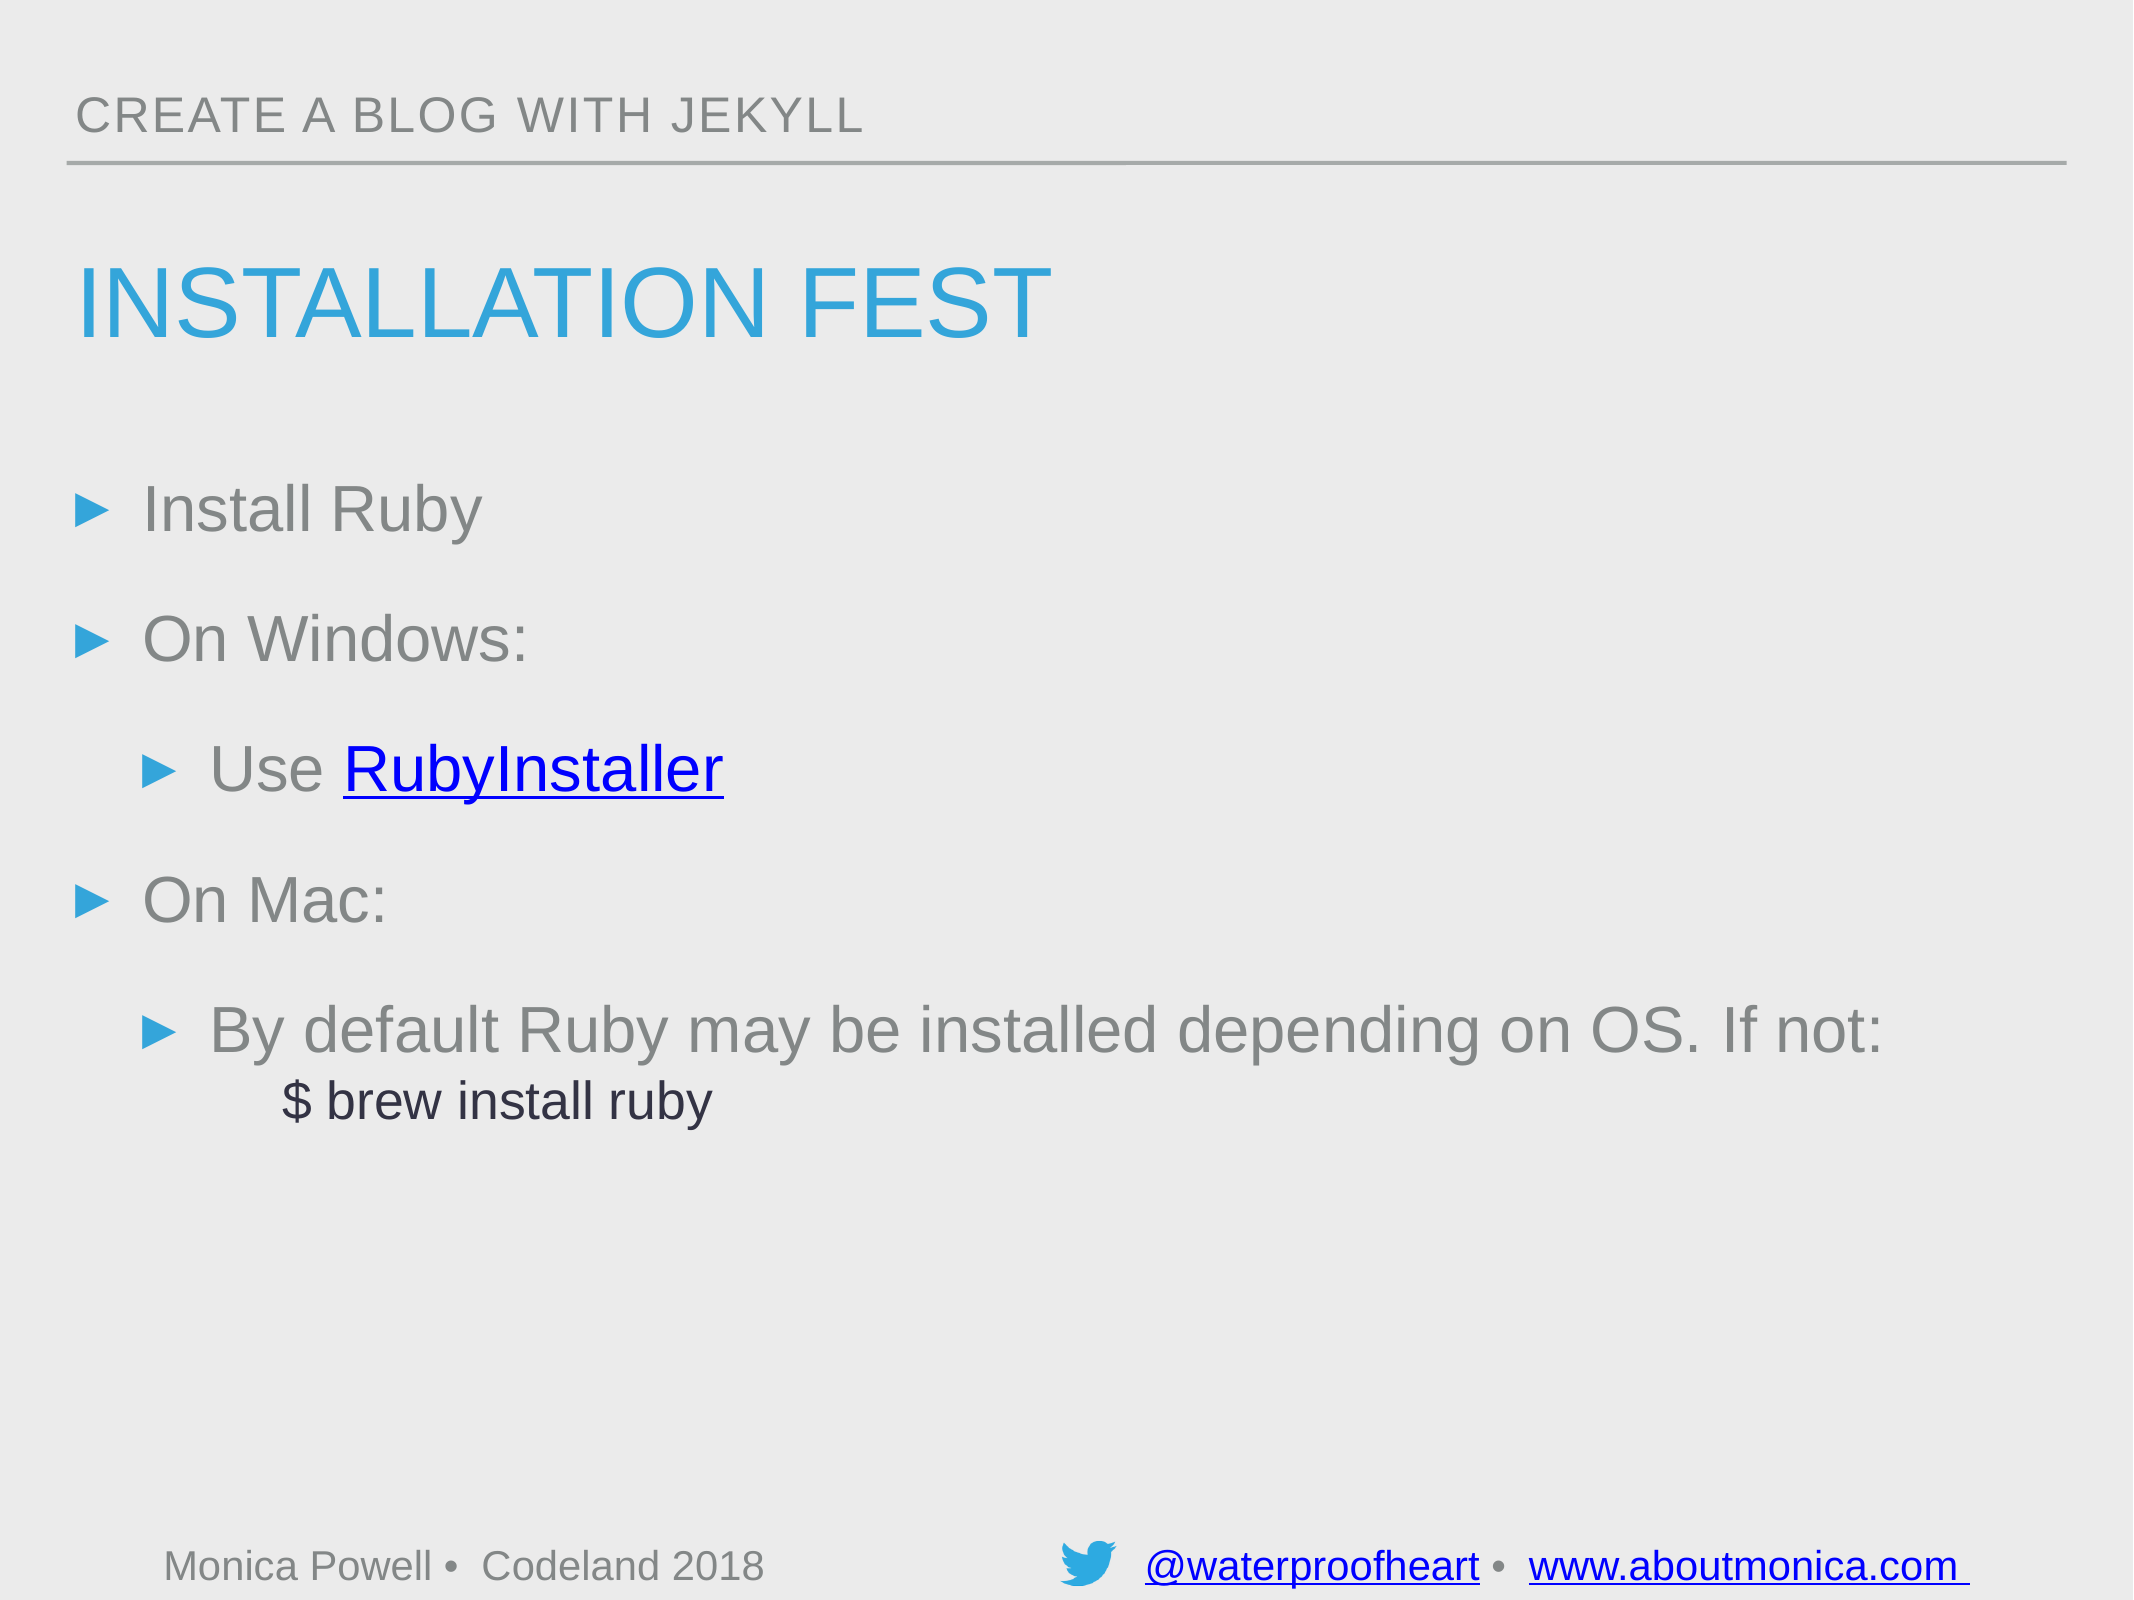

19
Create a blog with jekyll
# Installation fest
Install Ruby
On Windows:
Use RubyInstaller
On Mac:
By default Ruby may be installed depending on OS. If not:
$ brew install ruby